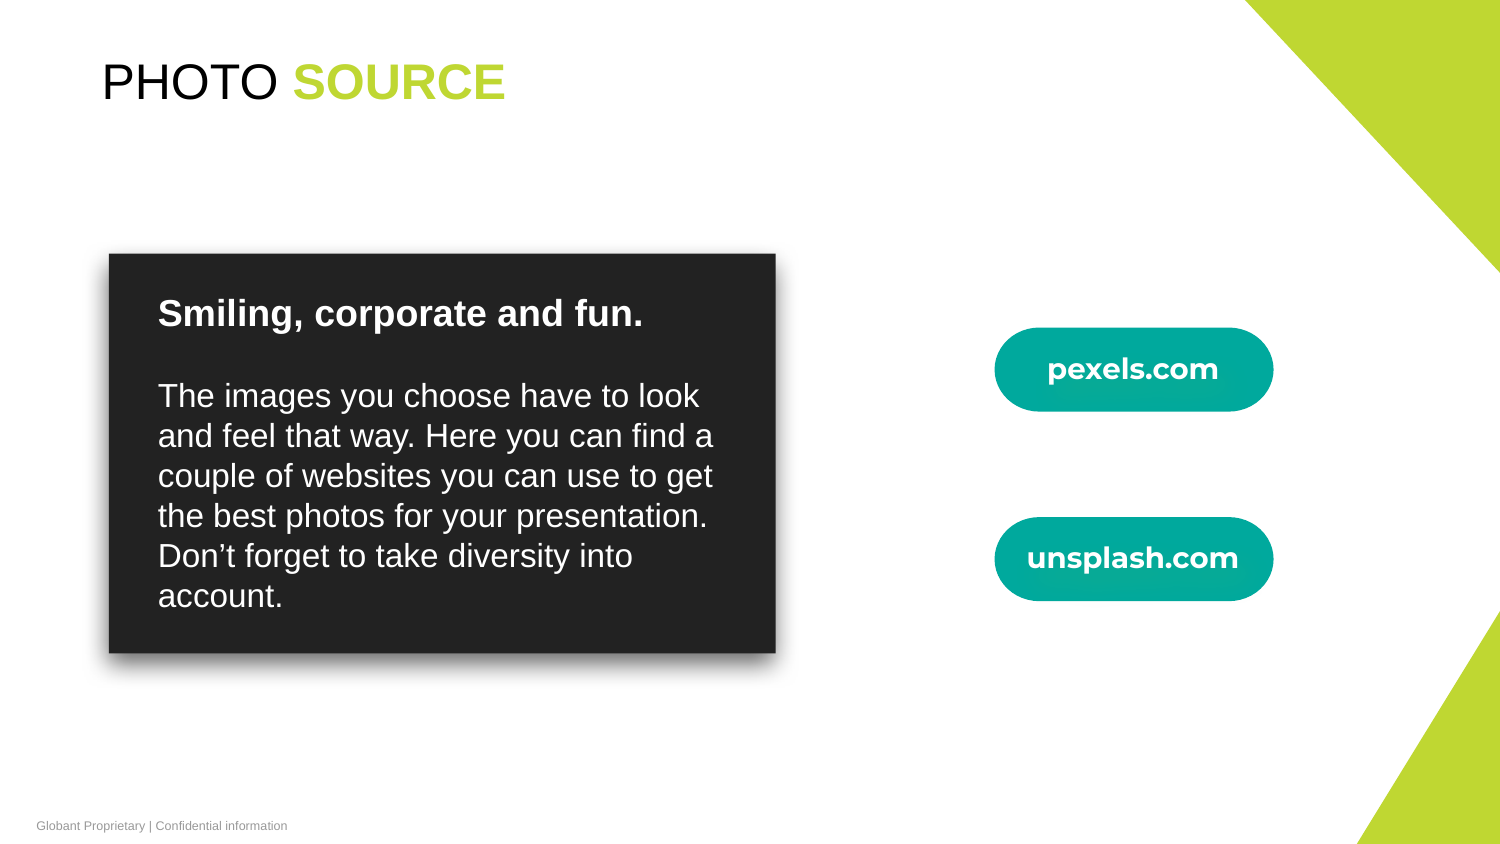

PHOTO SOURCE

Smiling, corporate and fun.

The images you choose have to look and feel that way. Here you can find a couple of websites you can use to get the best photos for your presentation. Don’t forget to take diversity into account.
pexels.com

unsplash.com

Globant Proprietary | Confidential information